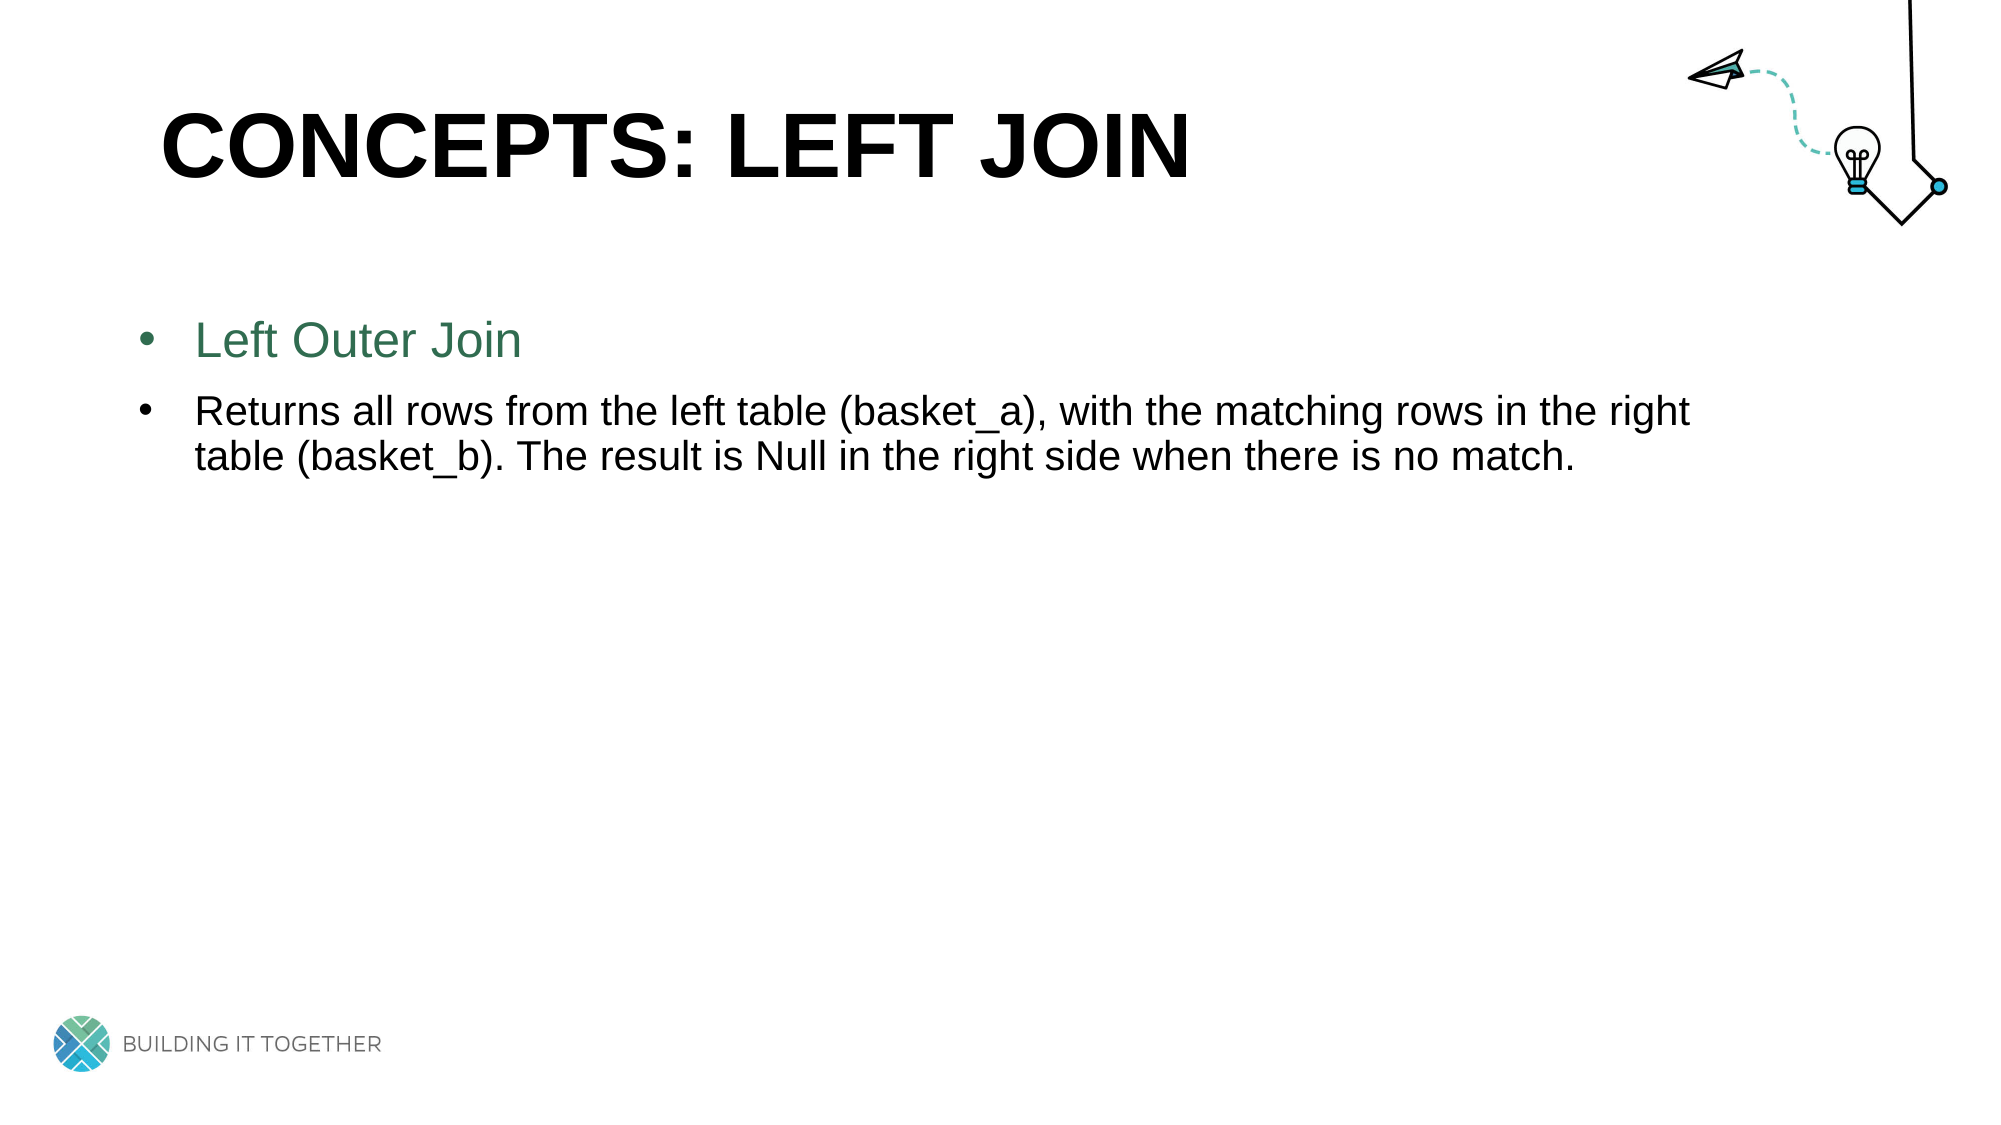

# Concepts: Left Join
Left Outer Join
Returns all rows from the left table (basket_a), with the matching rows in the right table (basket_b). The result is Null in the right side when there is no match.